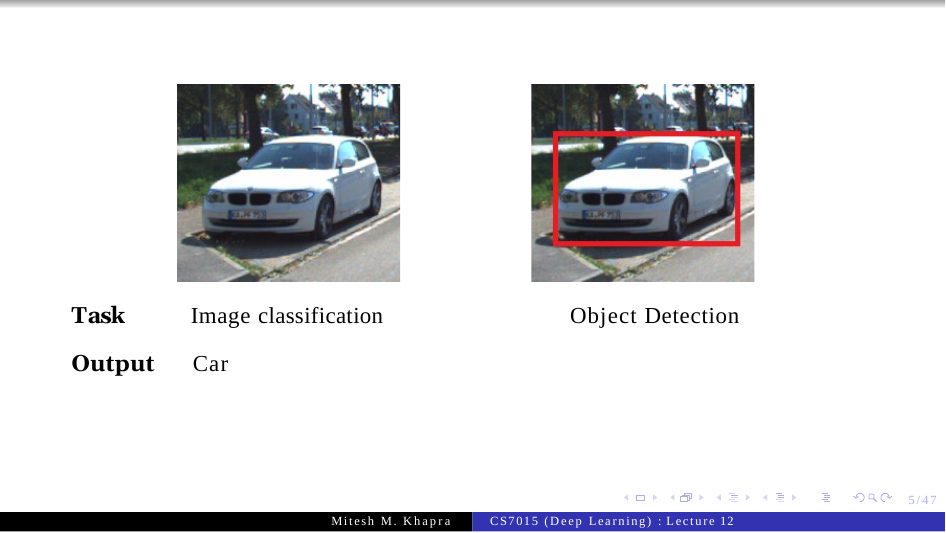

Task
Image classification
Object Detection
Output	Car

5/47

Mitesh M. Khapra
CS7015 (Deep Learning) : Lecture 12